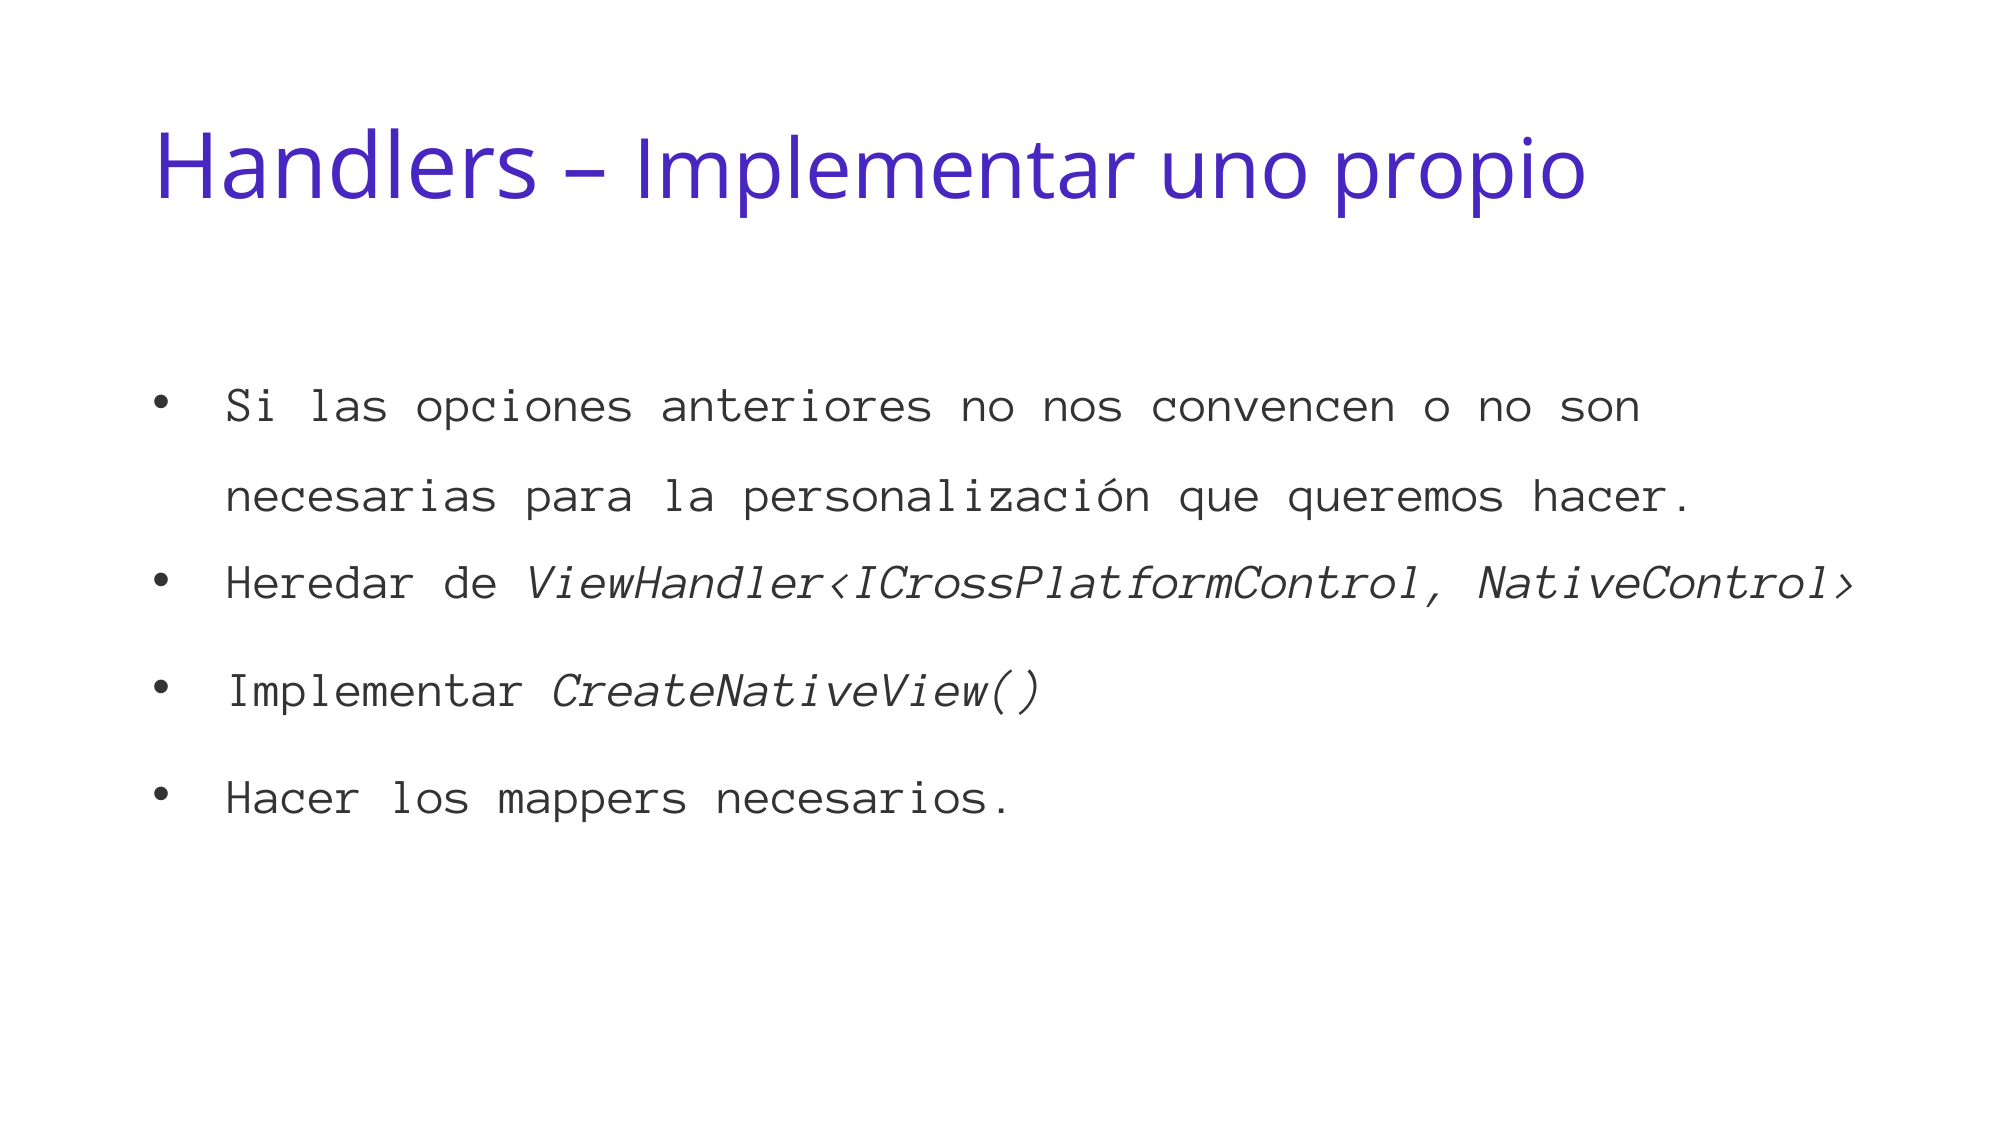

# Handlers – Implementar uno propio
Si las opciones anteriores no nos convencen o no son necesarias para la personalización que queremos hacer.
Heredar de ViewHandler<ICrossPlatformControl, NativeControl>
Implementar CreateNativeView()
Hacer los mappers necesarios.